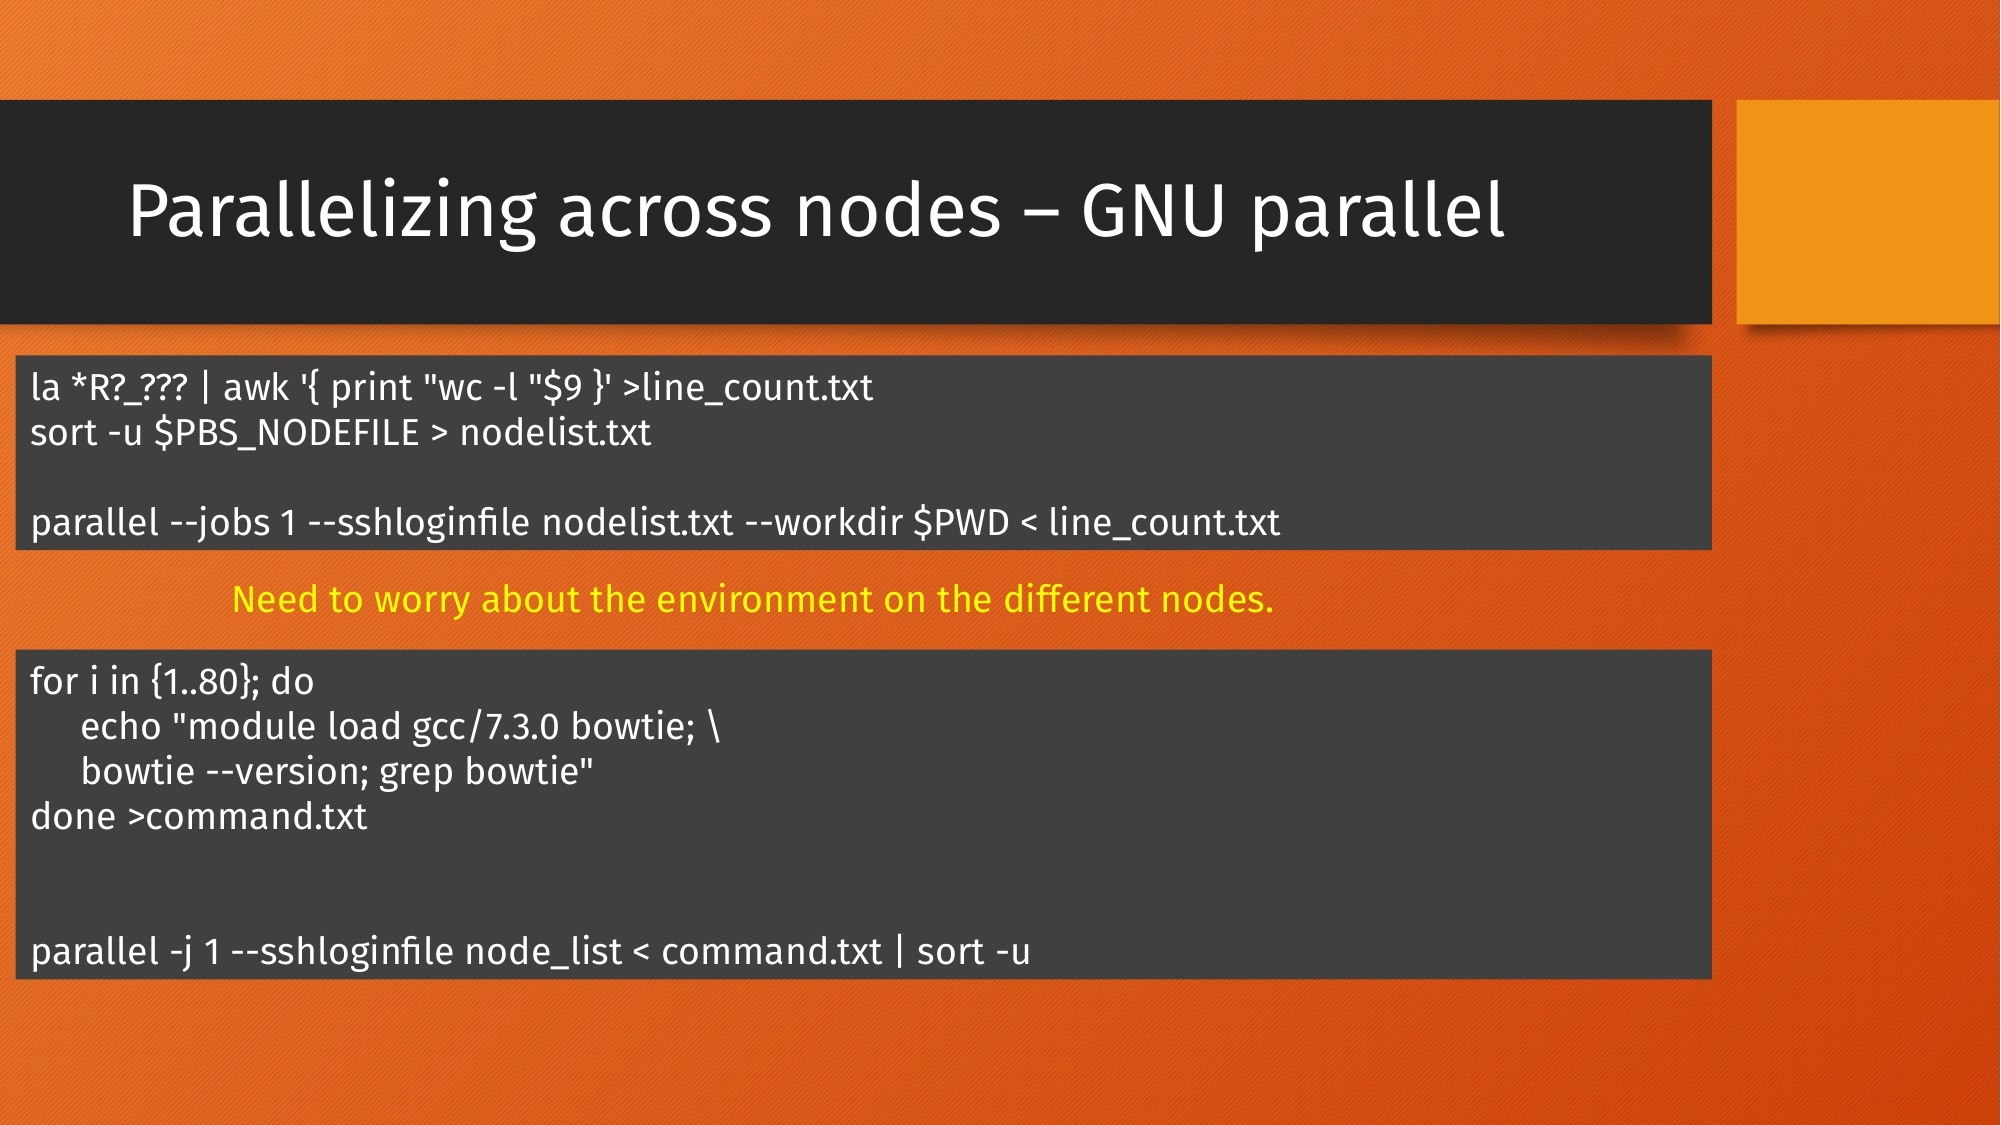

# Parallelizing across nodes – GNU parallel
la *R?_??? | awk '{ print "wc -l "$9 }' >line_count.txt
sort -u $PBS_NODEFILE > nodelist.txt

parallel --jobs 1 --sshloginfile nodelist.txt --workdir $PWD < line_count.txt
Need to worry about the environment on the different nodes.
for i in {1..80}; do
     echo "module load gcc/7.3.0 bowtie; \
     bowtie --version; grep bowtie"
done >command.txt

parallel -j 1 --sshloginfile node_list < command.txt | sort -u